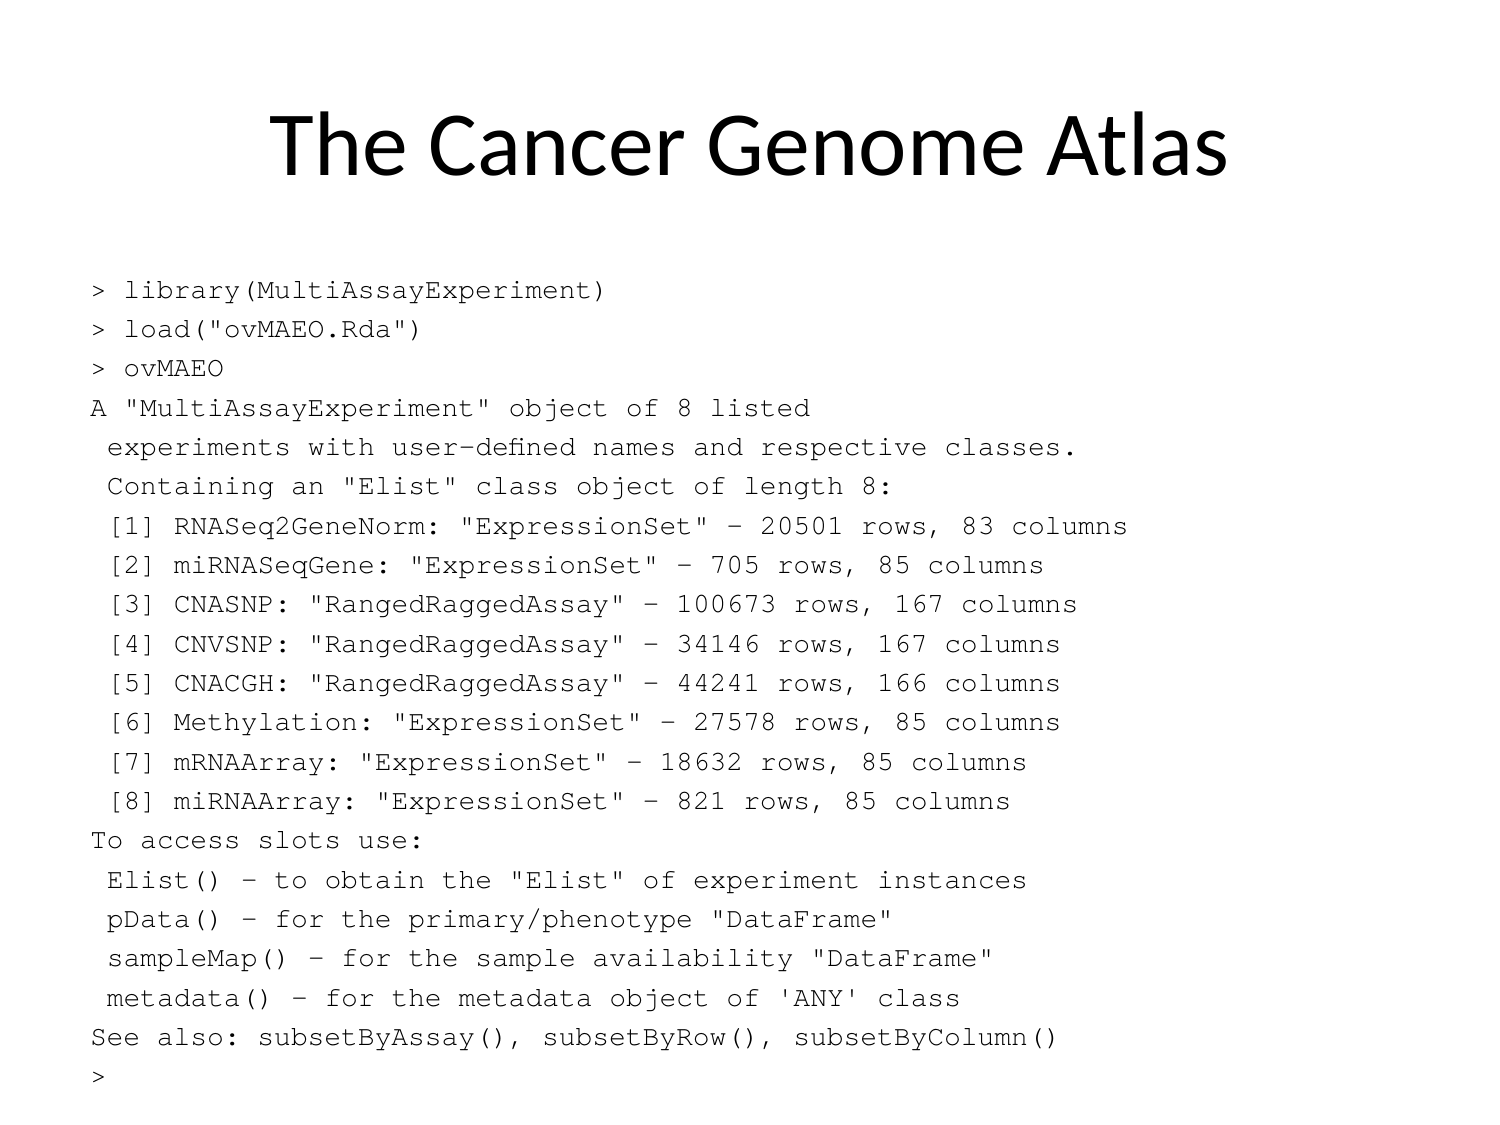

# The Cancer Genome Atlas
> library(MultiAssayExperiment)
> load("ovMAEO.Rda")
> ovMAEO
A "MultiAssayExperiment" object of 8 listed
 experiments with user-defined names and respective classes.
 Containing an "Elist" class object of length 8:
 [1] RNASeq2GeneNorm: "ExpressionSet" - 20501 rows, 83 columns
 [2] miRNASeqGene: "ExpressionSet" - 705 rows, 85 columns
 [3] CNASNP: "RangedRaggedAssay" - 100673 rows, 167 columns
 [4] CNVSNP: "RangedRaggedAssay" - 34146 rows, 167 columns
 [5] CNACGH: "RangedRaggedAssay" - 44241 rows, 166 columns
 [6] Methylation: "ExpressionSet" - 27578 rows, 85 columns
 [7] mRNAArray: "ExpressionSet" - 18632 rows, 85 columns
 [8] miRNAArray: "ExpressionSet" - 821 rows, 85 columns
To access slots use:
 Elist() - to obtain the "Elist" of experiment instances
 pData() - for the primary/phenotype "DataFrame"
 sampleMap() - for the sample availability "DataFrame"
 metadata() - for the metadata object of 'ANY' class
See also: subsetByAssay(), subsetByRow(), subsetByColumn()
>